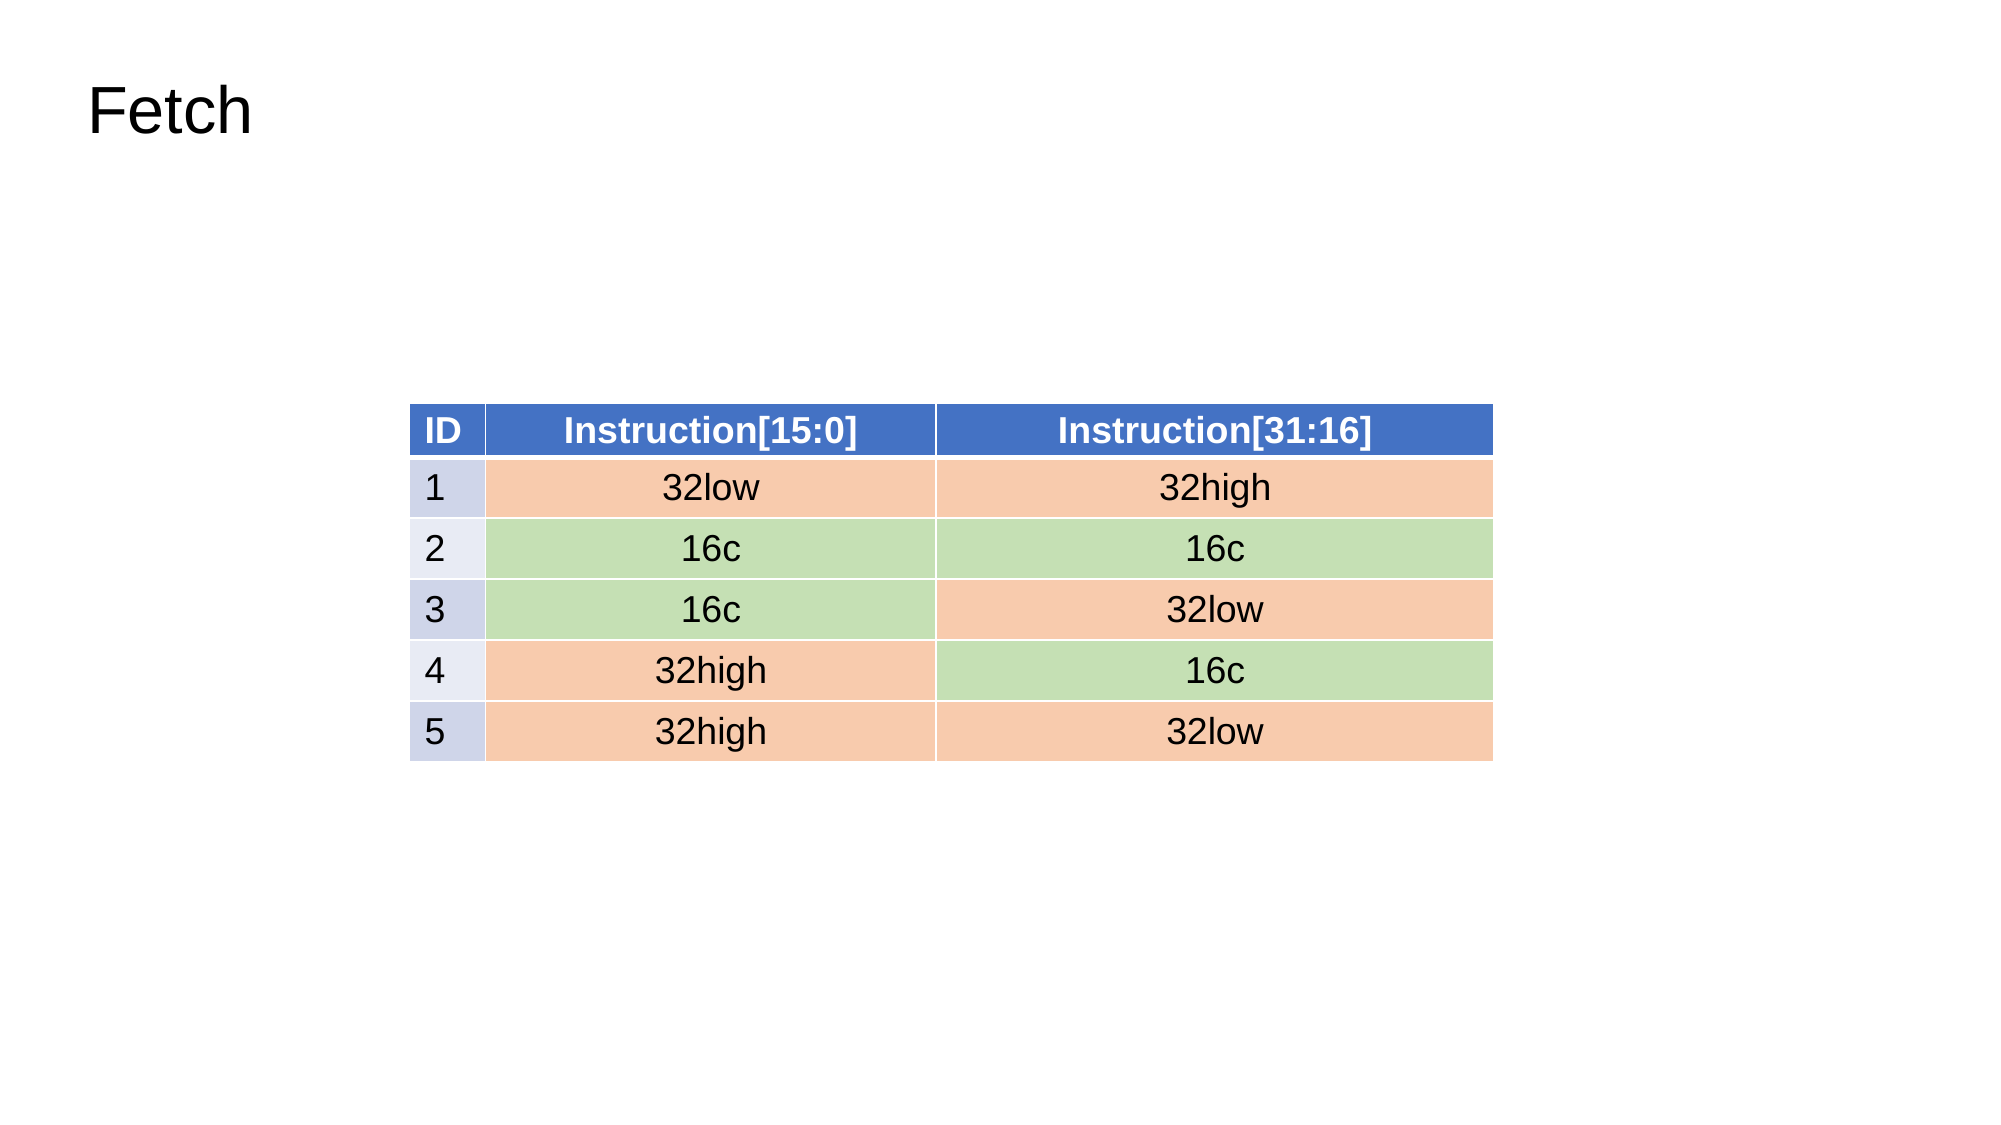

# Fetch
| ID | Instruction[15:0] | Instruction[31:16] |
| --- | --- | --- |
| 1 | 32low | 32high |
| 2 | 16c | 16c |
| 3 | 16c | 32low |
| 4 | 32high | 16c |
| 5 | 32high | 32low |